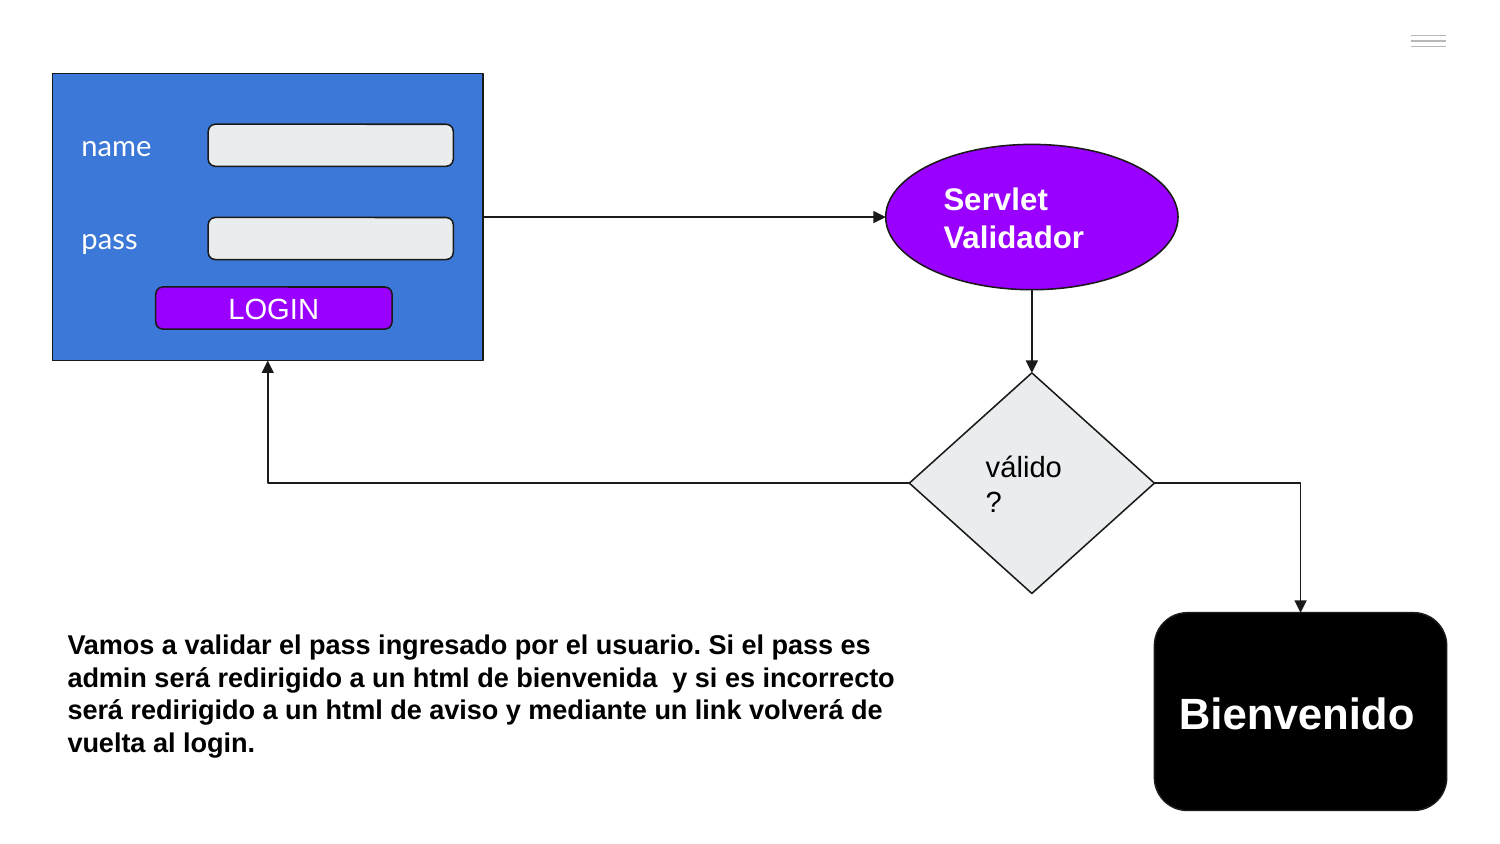

name

Servlet Validador
pass

LOGIN
válido?
Vamos a validar el pass ingresado por el usuario. Si el pass es admin será redirigido a un html de bienvenida  y si es incorrecto será redirigido a un html de aviso y mediante un link volverá de vuelta al login.
Bienvenido